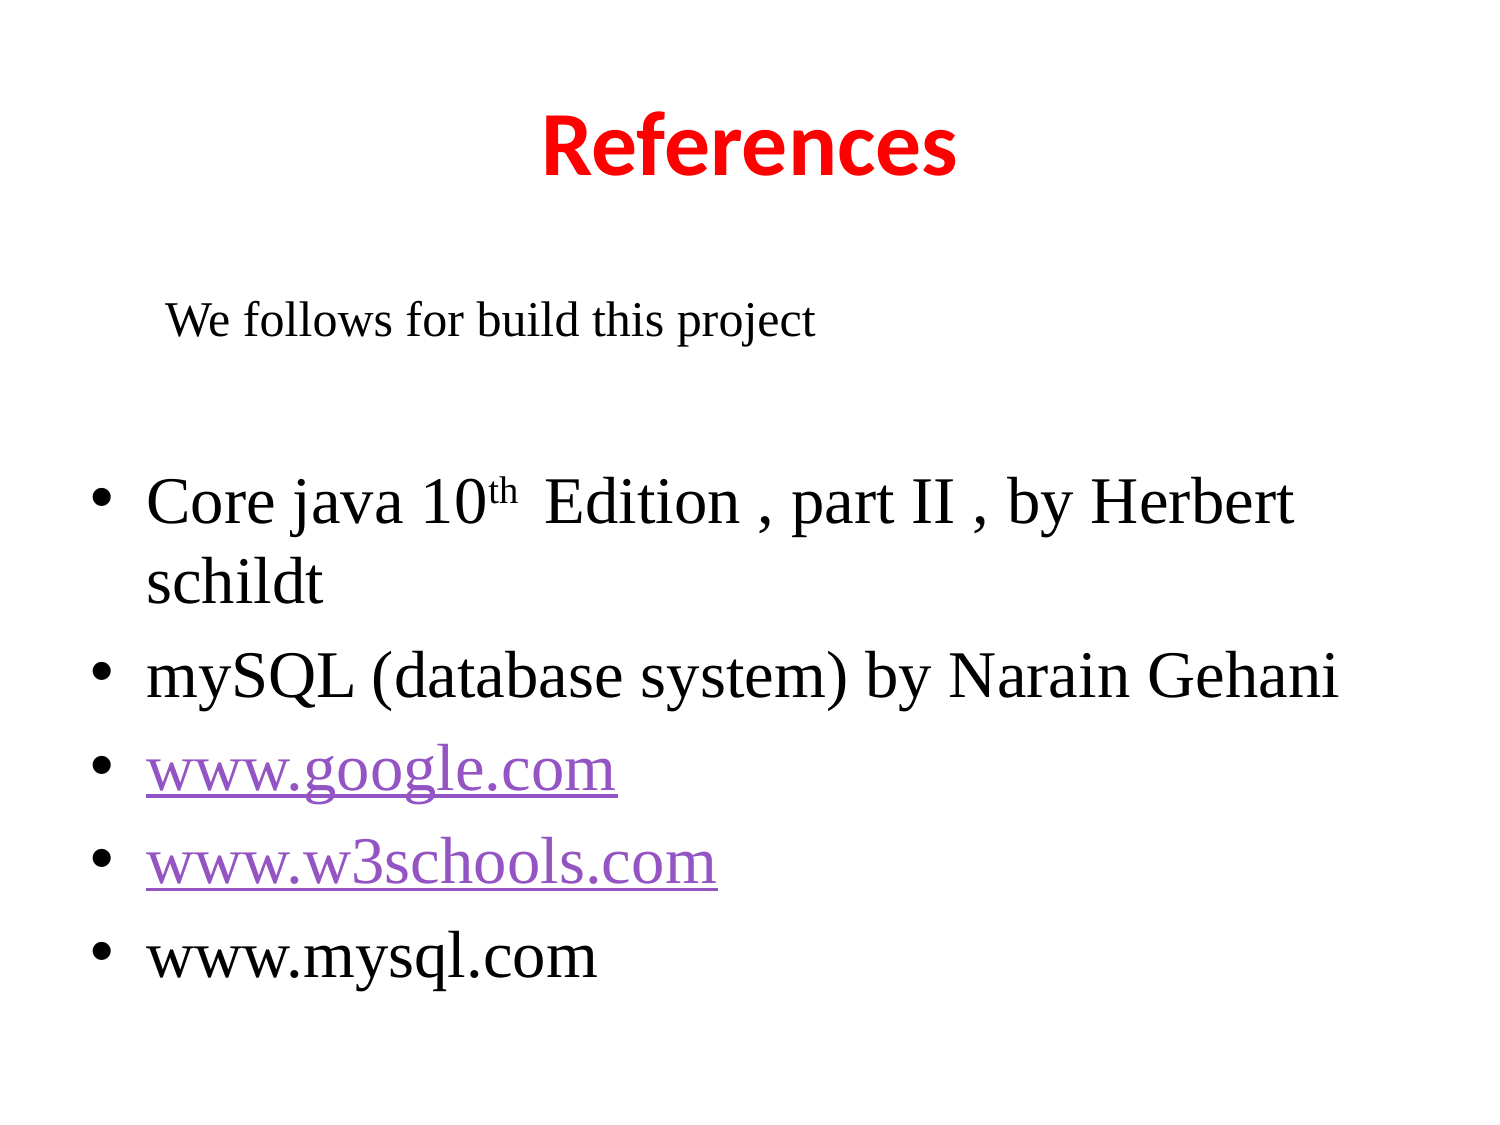

# References
      We follows for build this project

Core java 10th  Edition , part II , by Herbert schildt
mySQL (database system) by Narain Gehani
www.google.com
www.w3schools.com
www.mysql.com